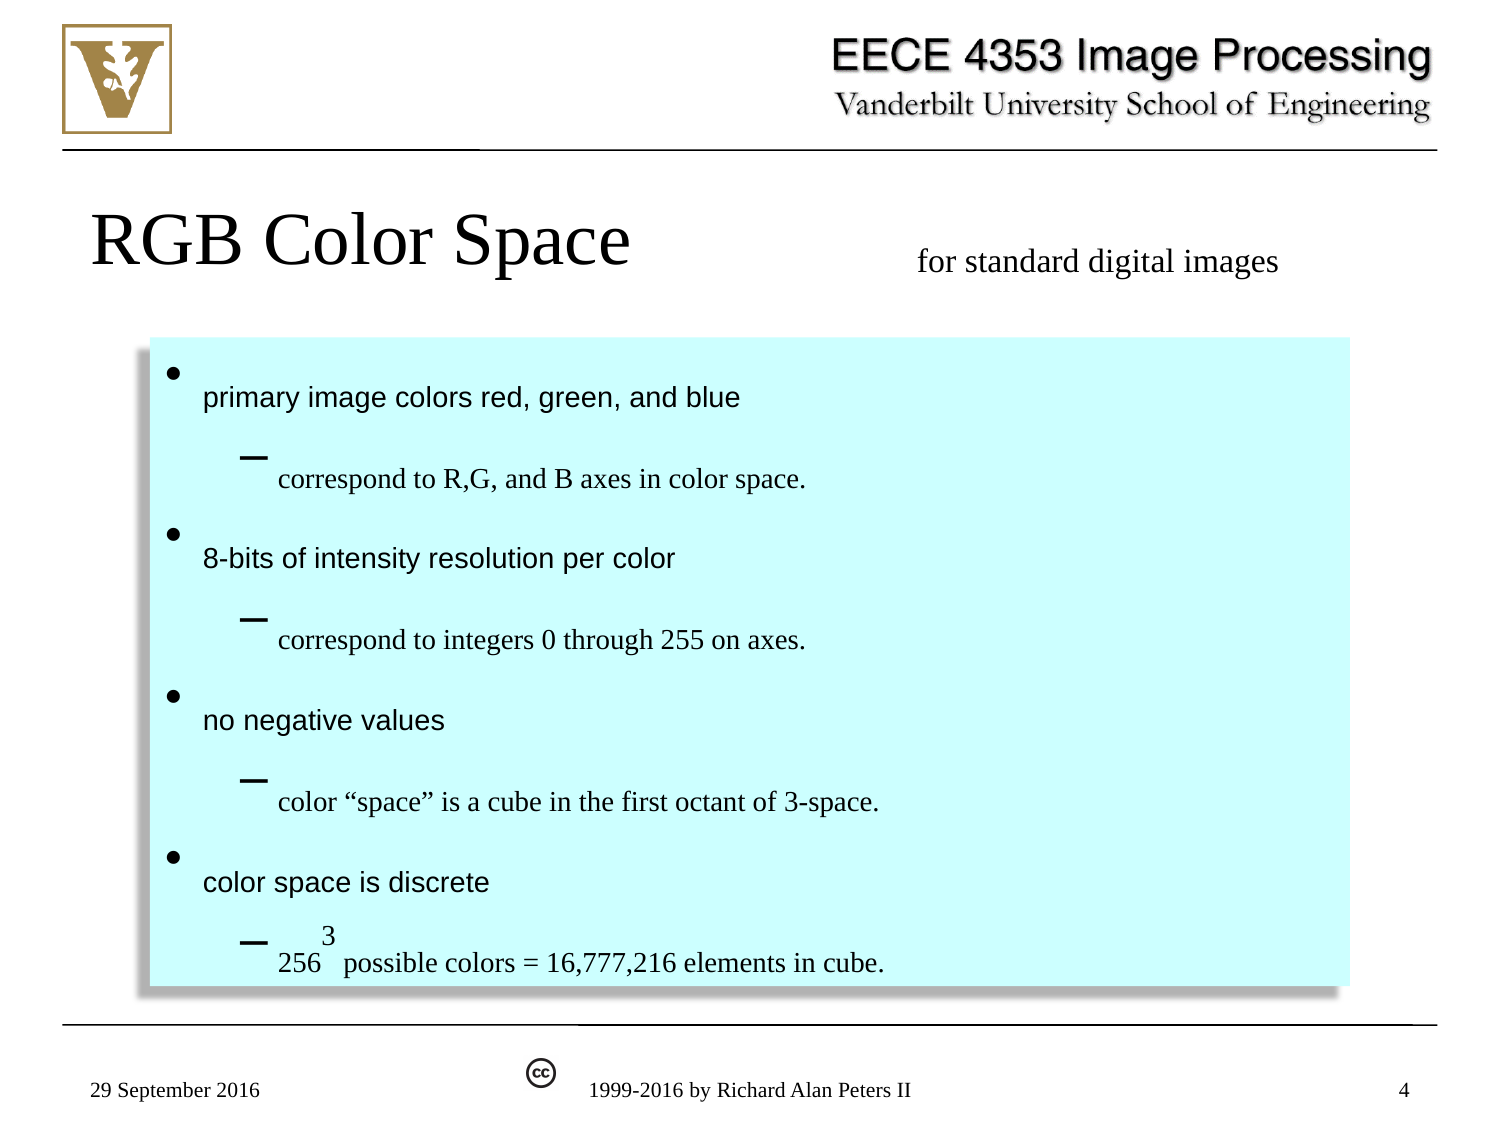

# RGB Color Space
for standard digital images

primary image colors red, green, and blue
correspond to R,G, and B axes in color space.
8-bits of intensity resolution per color
correspond to integers 0 through 255 on axes.
no negative values
color “space” is a cube in the first octant of 3-space.
color space is discrete
2563 possible colors = 16,777,216 elements in cube.
29 September 2016
1999-2016 by Richard Alan Peters II
4